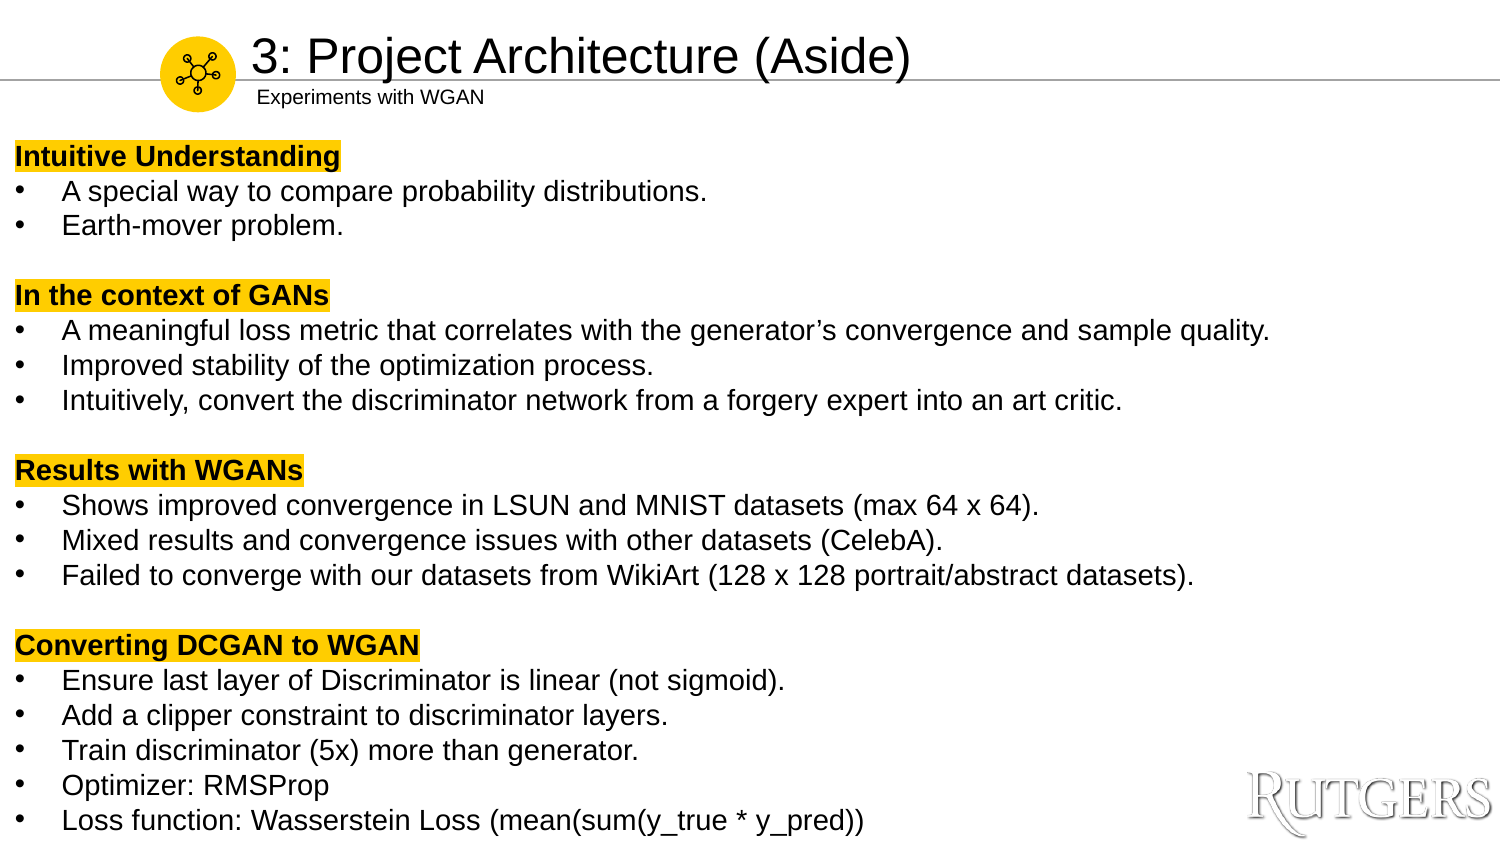

3: Project Architecture (Aside)
 Experiments with WGAN

Intuitive Understanding
A special way to compare probability distributions.
Earth-mover problem.

In the context of GANs
A meaningful loss metric that correlates with the generator’s convergence and sample quality.
Improved stability of the optimization process.
Intuitively, convert the discriminator network from a forgery expert into an art critic.

Results with WGANs
Shows improved convergence in LSUN and MNIST datasets (max 64 x 64).
Mixed results and convergence issues with other datasets (CelebA).
Failed to converge with our datasets from WikiArt (128 x 128 portrait/abstract datasets).

Converting DCGAN to WGAN
Ensure last layer of Discriminator is linear (not sigmoid).
Add a clipper constraint to discriminator layers.
Train discriminator (5x) more than generator.
Optimizer: RMSProp
Loss function: Wasserstein Loss (mean(sum(y_true * y_pred))